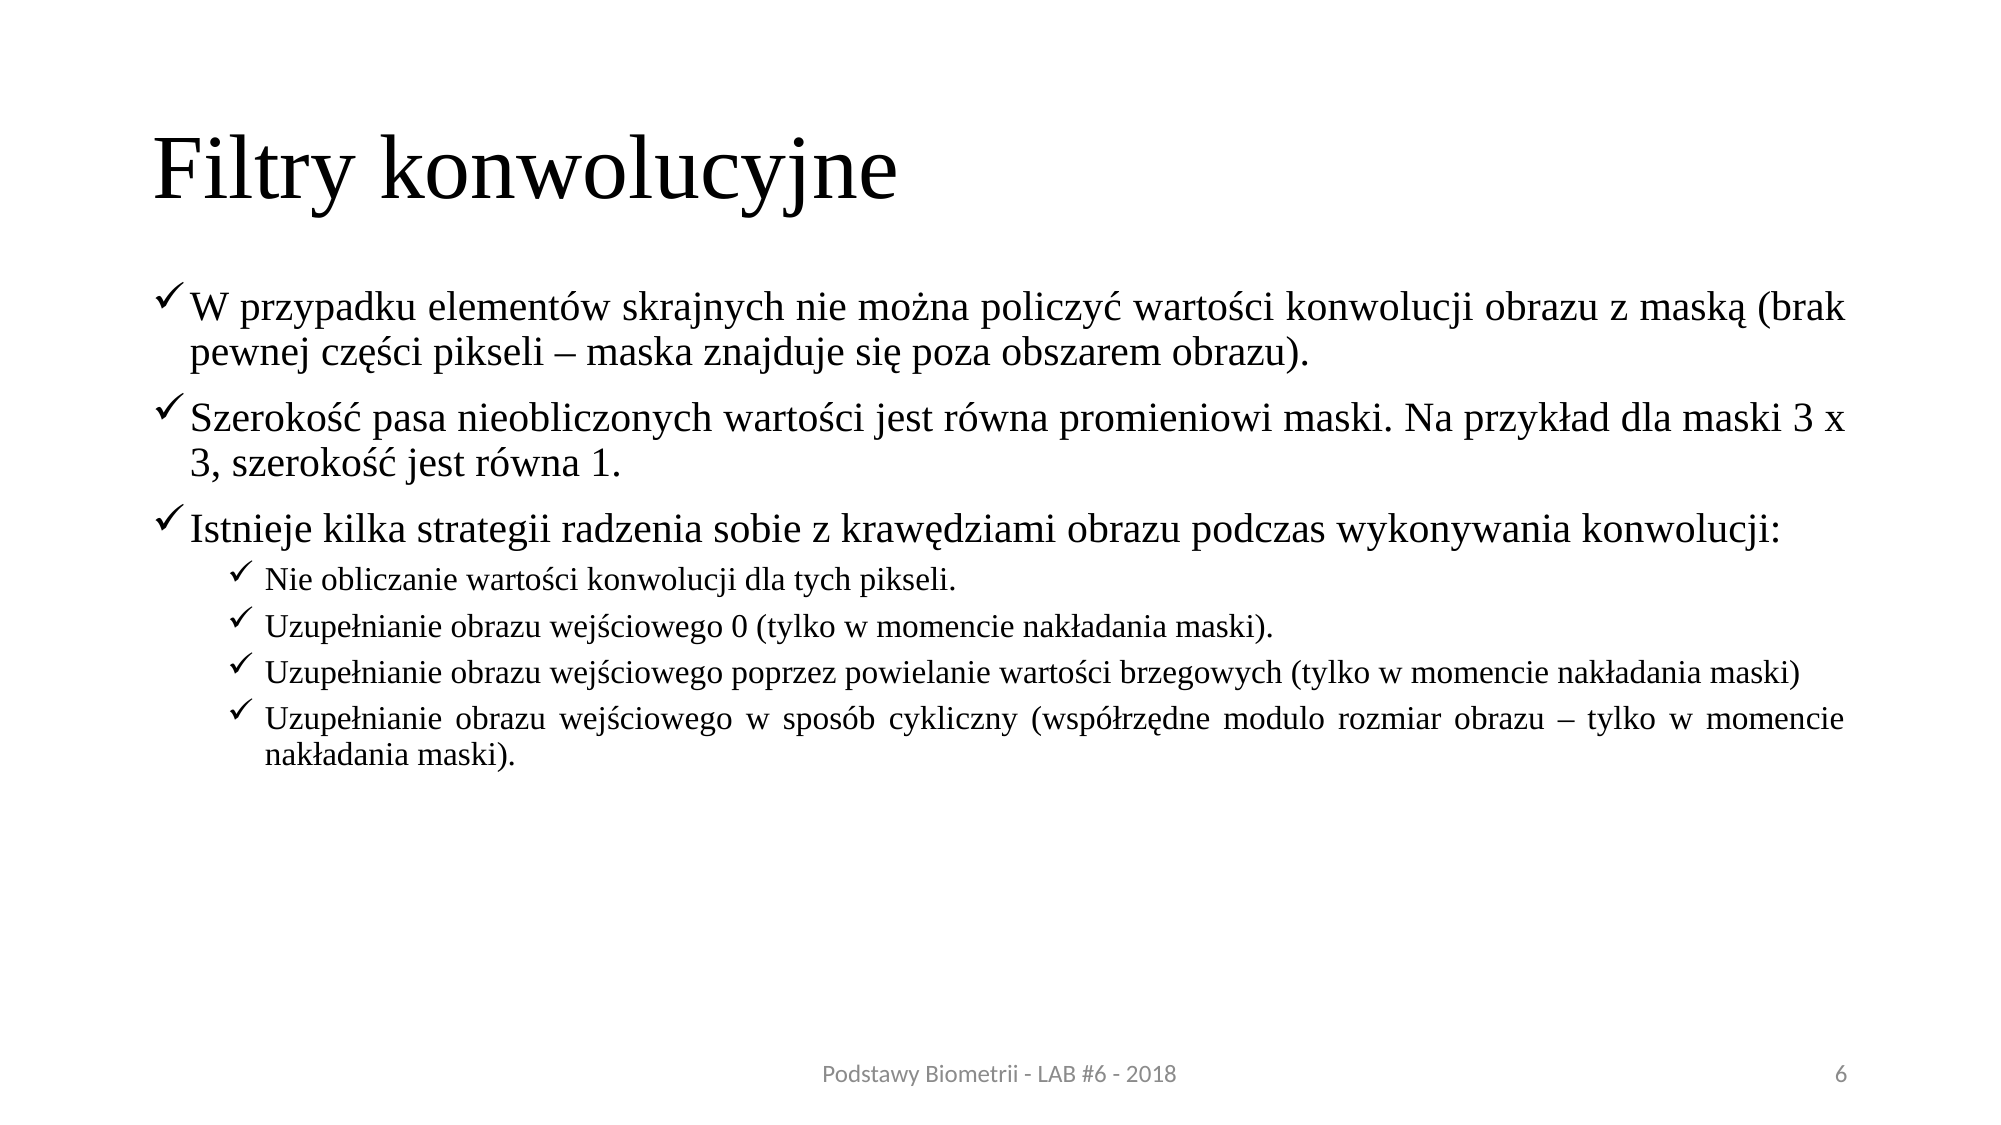

# Filtry konwolucyjne
W przypadku elementów skrajnych nie można policzyć wartości konwolucji obrazu z maską (brak pewnej części pikseli – maska znajduje się poza obszarem obrazu).
Szerokość pasa nieobliczonych wartości jest równa promieniowi maski. Na przykład dla maski 3 x 3, szerokość jest równa 1.
Istnieje kilka strategii radzenia sobie z krawędziami obrazu podczas wykonywania konwolucji:
Nie obliczanie wartości konwolucji dla tych pikseli.
Uzupełnianie obrazu wejściowego 0 (tylko w momencie nakładania maski).
Uzupełnianie obrazu wejściowego poprzez powielanie wartości brzegowych (tylko w momencie nakładania maski)
Uzupełnianie obrazu wejściowego w sposób cykliczny (współrzędne modulo rozmiar obrazu – tylko w momencie nakładania maski).

Podstawy Biometrii - LAB #6 - 2018
6